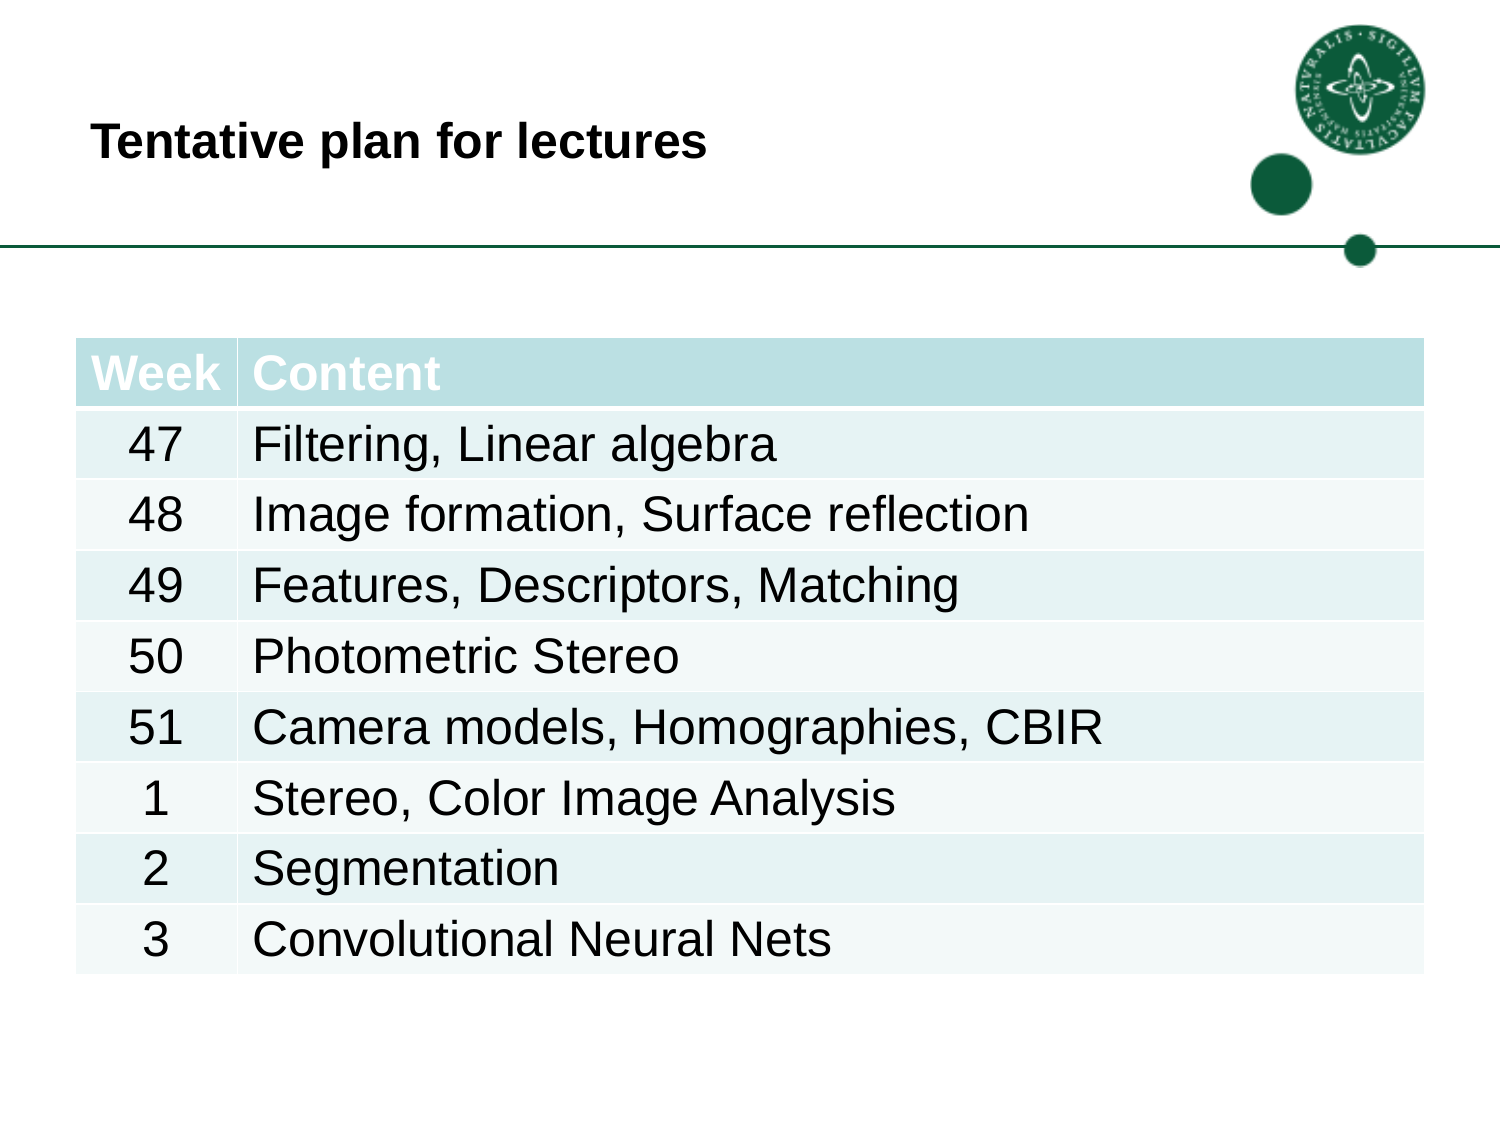

# Tentative plan for lectures
| Week | Content |
| --- | --- |
| 47 | Filtering, Linear algebra |
| 48 | Image formation, Surface reflection |
| 49 | Features, Descriptors, Matching |
| 50 | Photometric Stereo |
| 51 | Camera models, Homographies, CBIR |
| 1 | Stereo, Color Image Analysis |
| 2 | Segmentation |
| 3 | Convolutional Neural Nets |